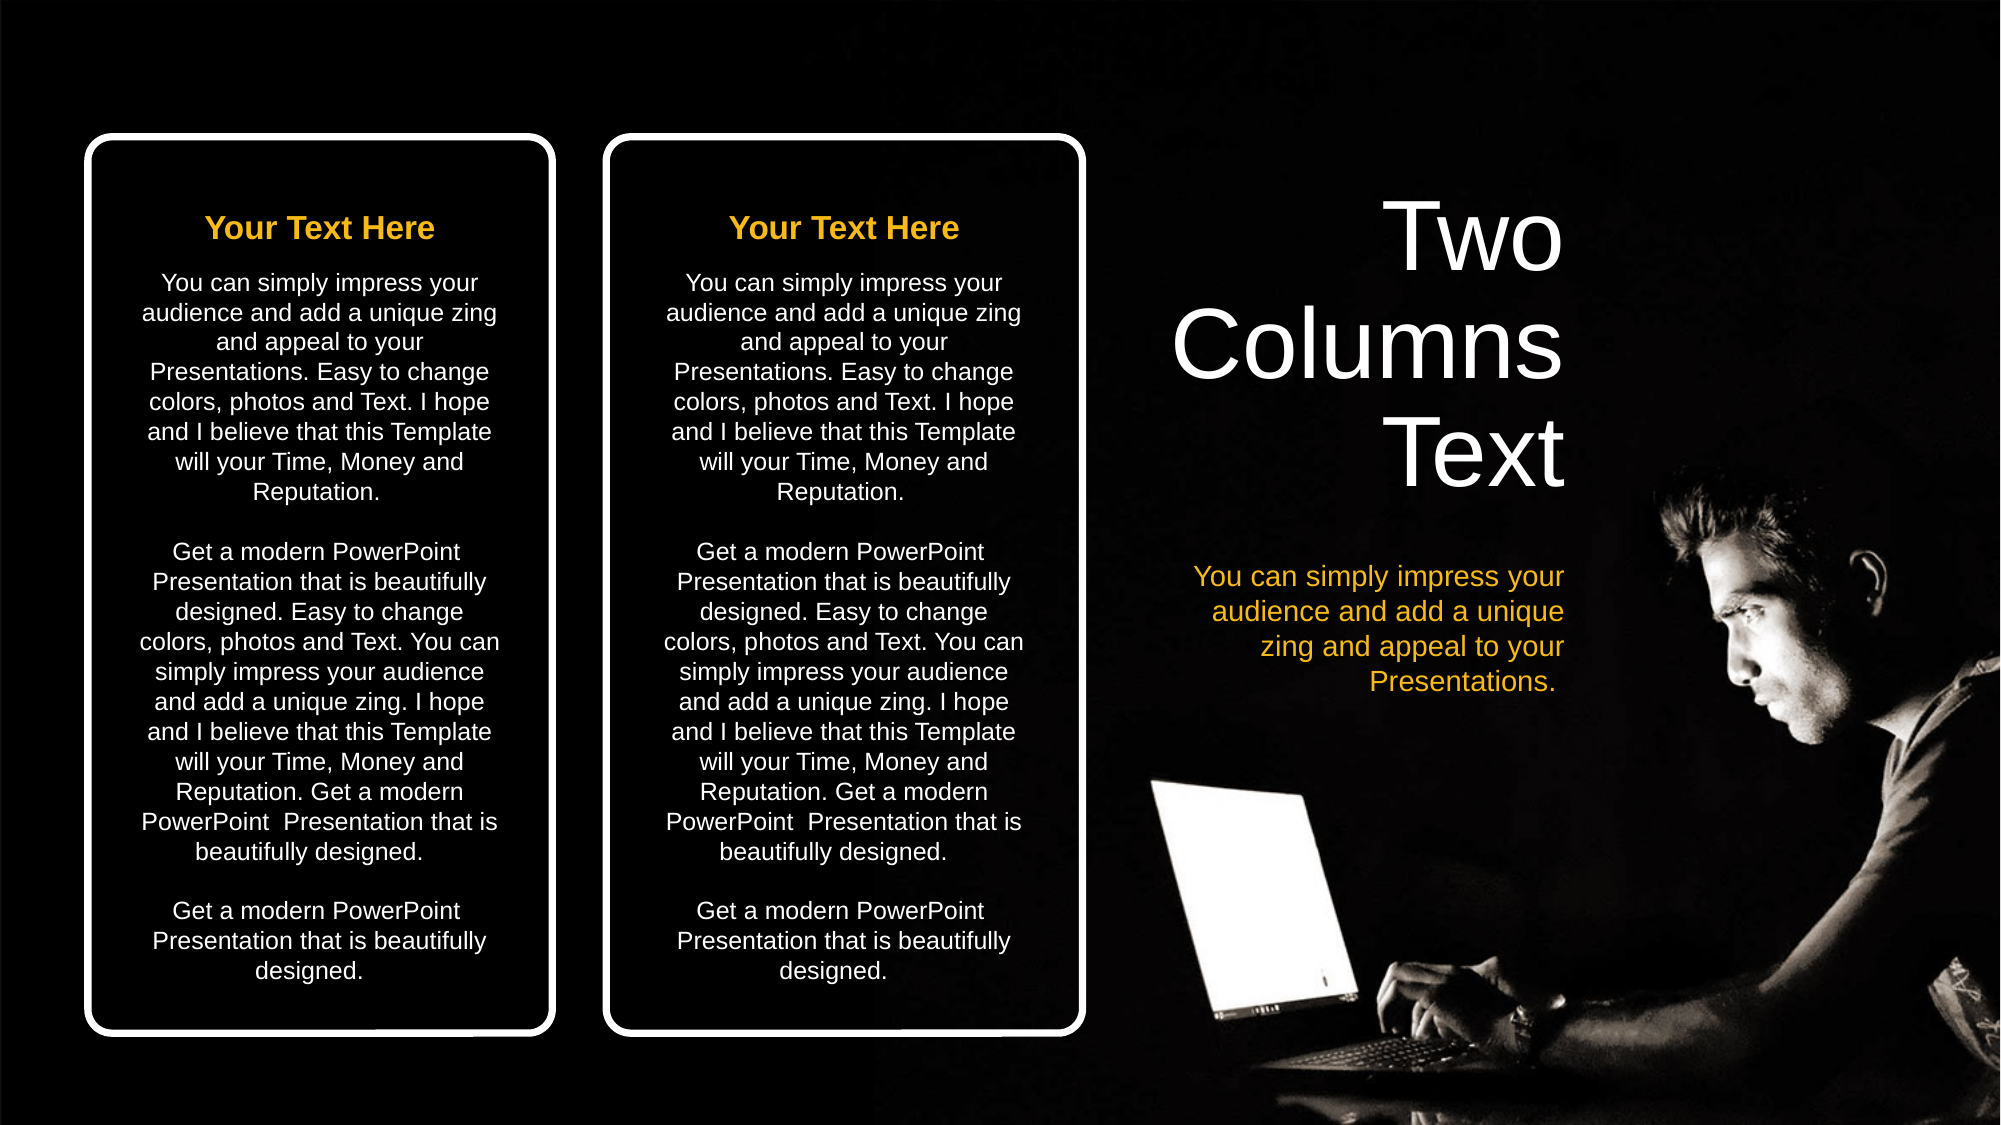

Two Columns Text
Your Text Here
You can simply impress your audience and add a unique zing and appeal to your Presentations. Easy to change colors, photos and Text. I hope and I believe that this Template will your Time, Money and Reputation.

Get a modern PowerPoint  Presentation that is beautifully designed. Easy to change colors, photos and Text. You can simply impress your audience and add a unique zing. I hope and I believe that this Template will your Time, Money and Reputation. Get a modern PowerPoint  Presentation that is beautifully designed.

Get a modern PowerPoint  Presentation that is beautifully designed.
Your Text Here
You can simply impress your audience and add a unique zing and appeal to your Presentations. Easy to change colors, photos and Text. I hope and I believe that this Template will your Time, Money and Reputation.

Get a modern PowerPoint  Presentation that is beautifully designed. Easy to change colors, photos and Text. You can simply impress your audience and add a unique zing. I hope and I believe that this Template will your Time, Money and Reputation. Get a modern PowerPoint  Presentation that is beautifully designed.

Get a modern PowerPoint  Presentation that is beautifully designed.
You can simply impress your audience and add a unique zing and appeal to your Presentations.